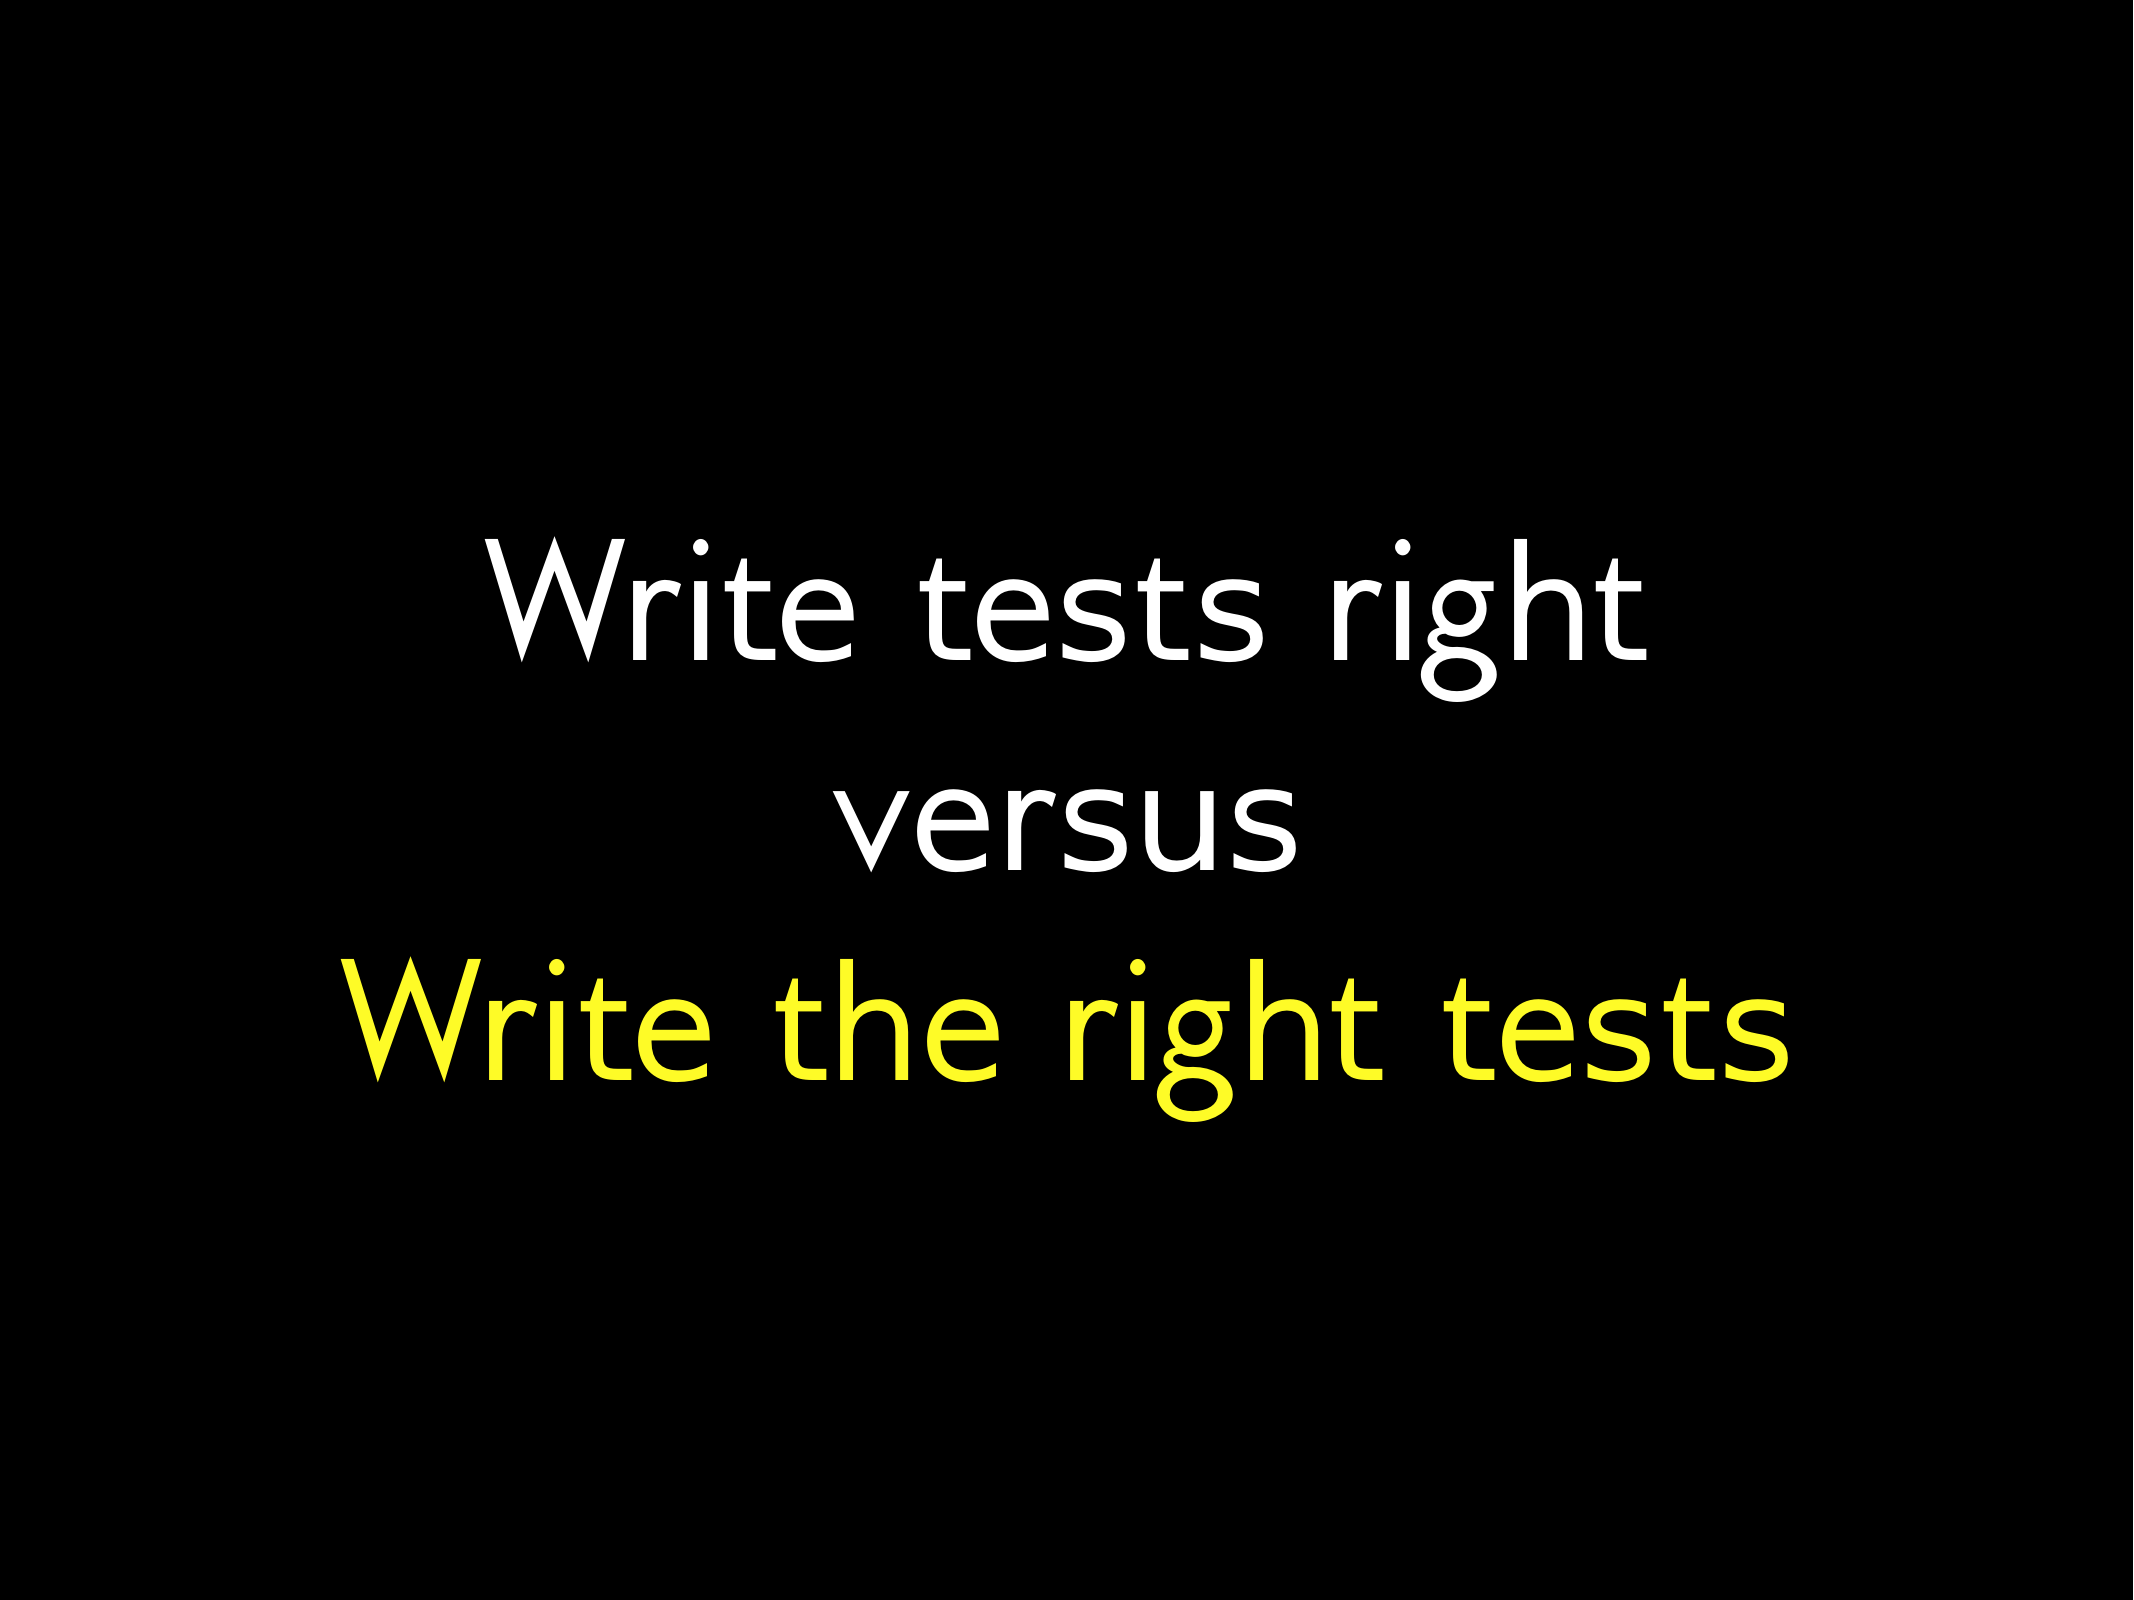

# Write tests right
versus
Write the right tests